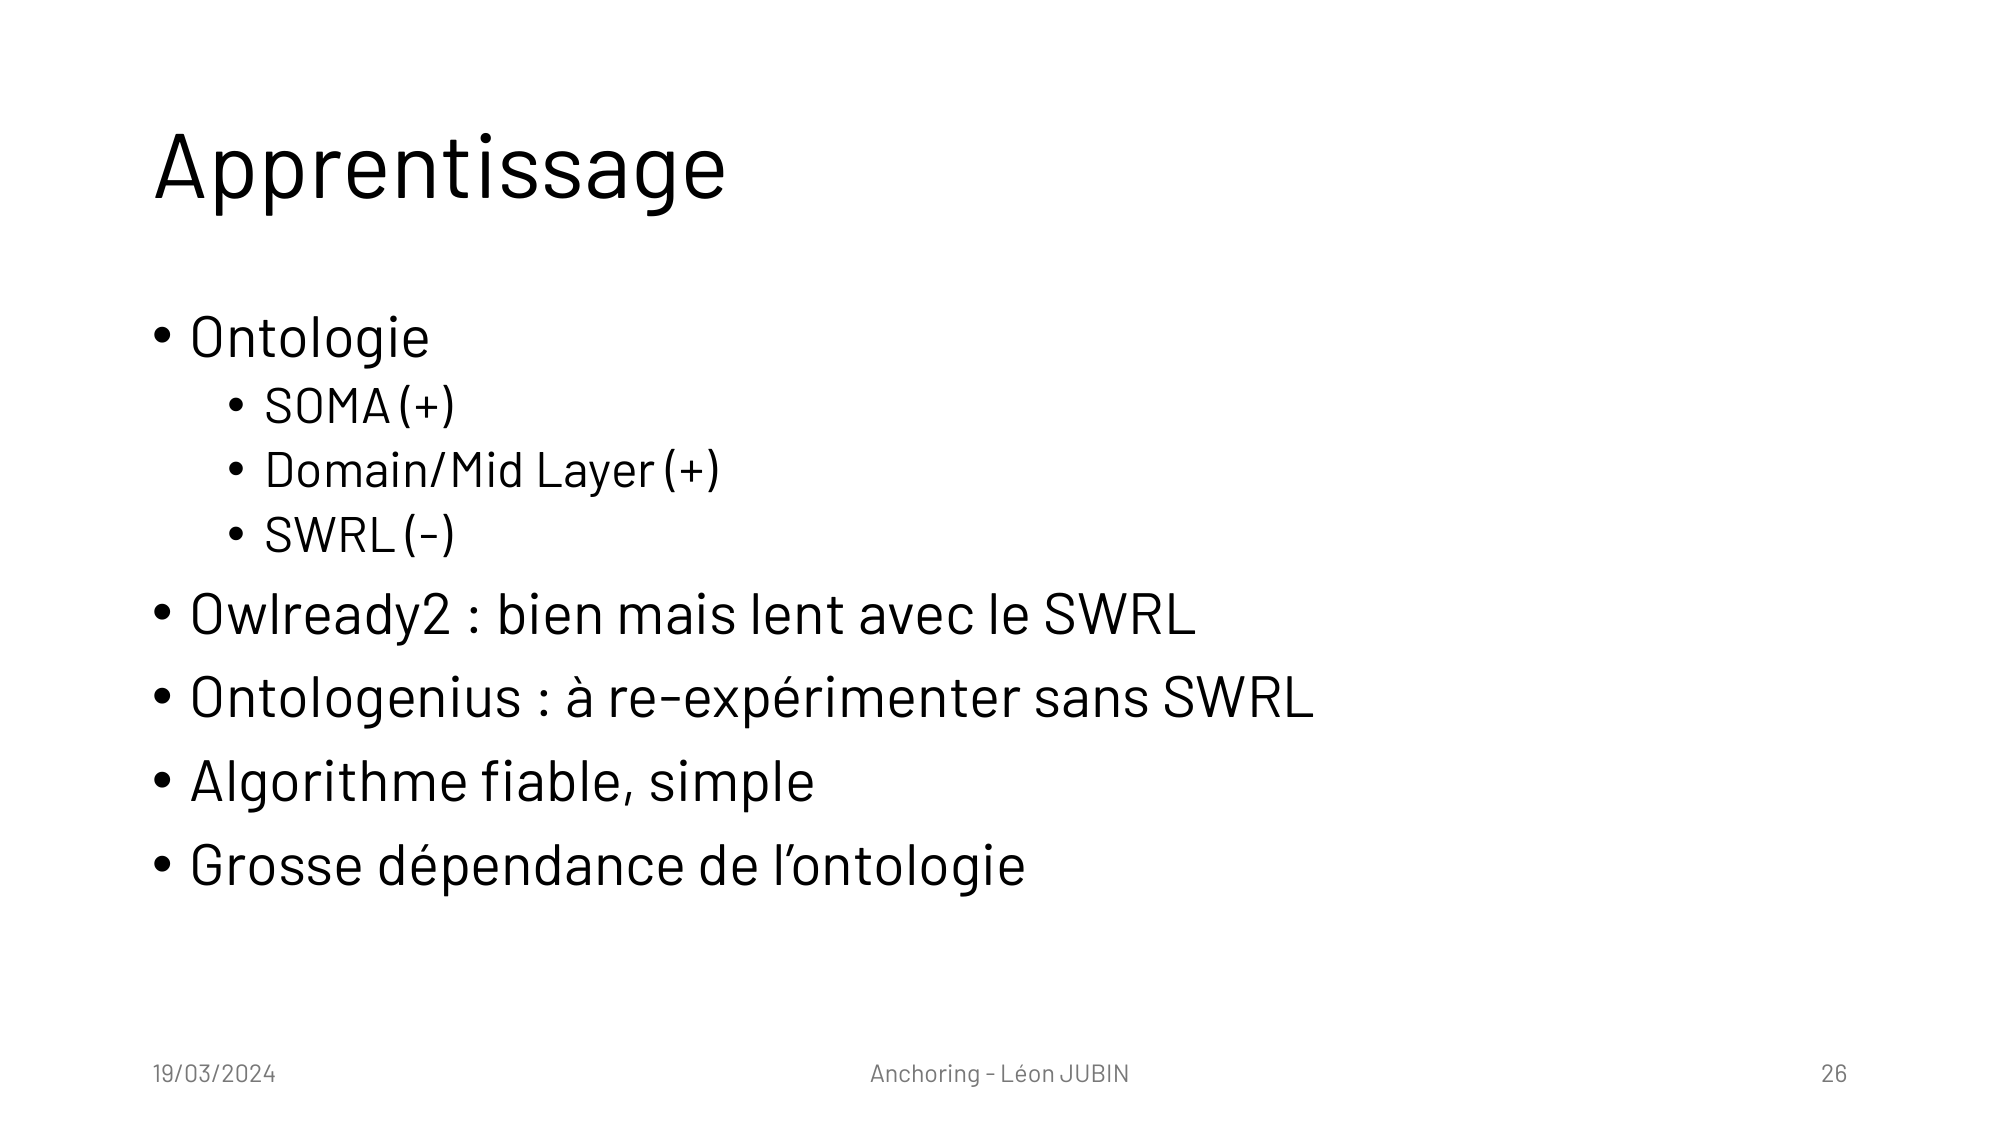

# Apprentissage
Ontologie
SOMA (+)
Domain/Mid Layer (+)
SWRL (-)
Owlready2 : bien mais lent avec le SWRL
Ontologenius : à re-expérimenter sans SWRL
Algorithme fiable, simple
Grosse dépendance de l’ontologie

19/03/2024
Anchoring - Léon JUBIN
26